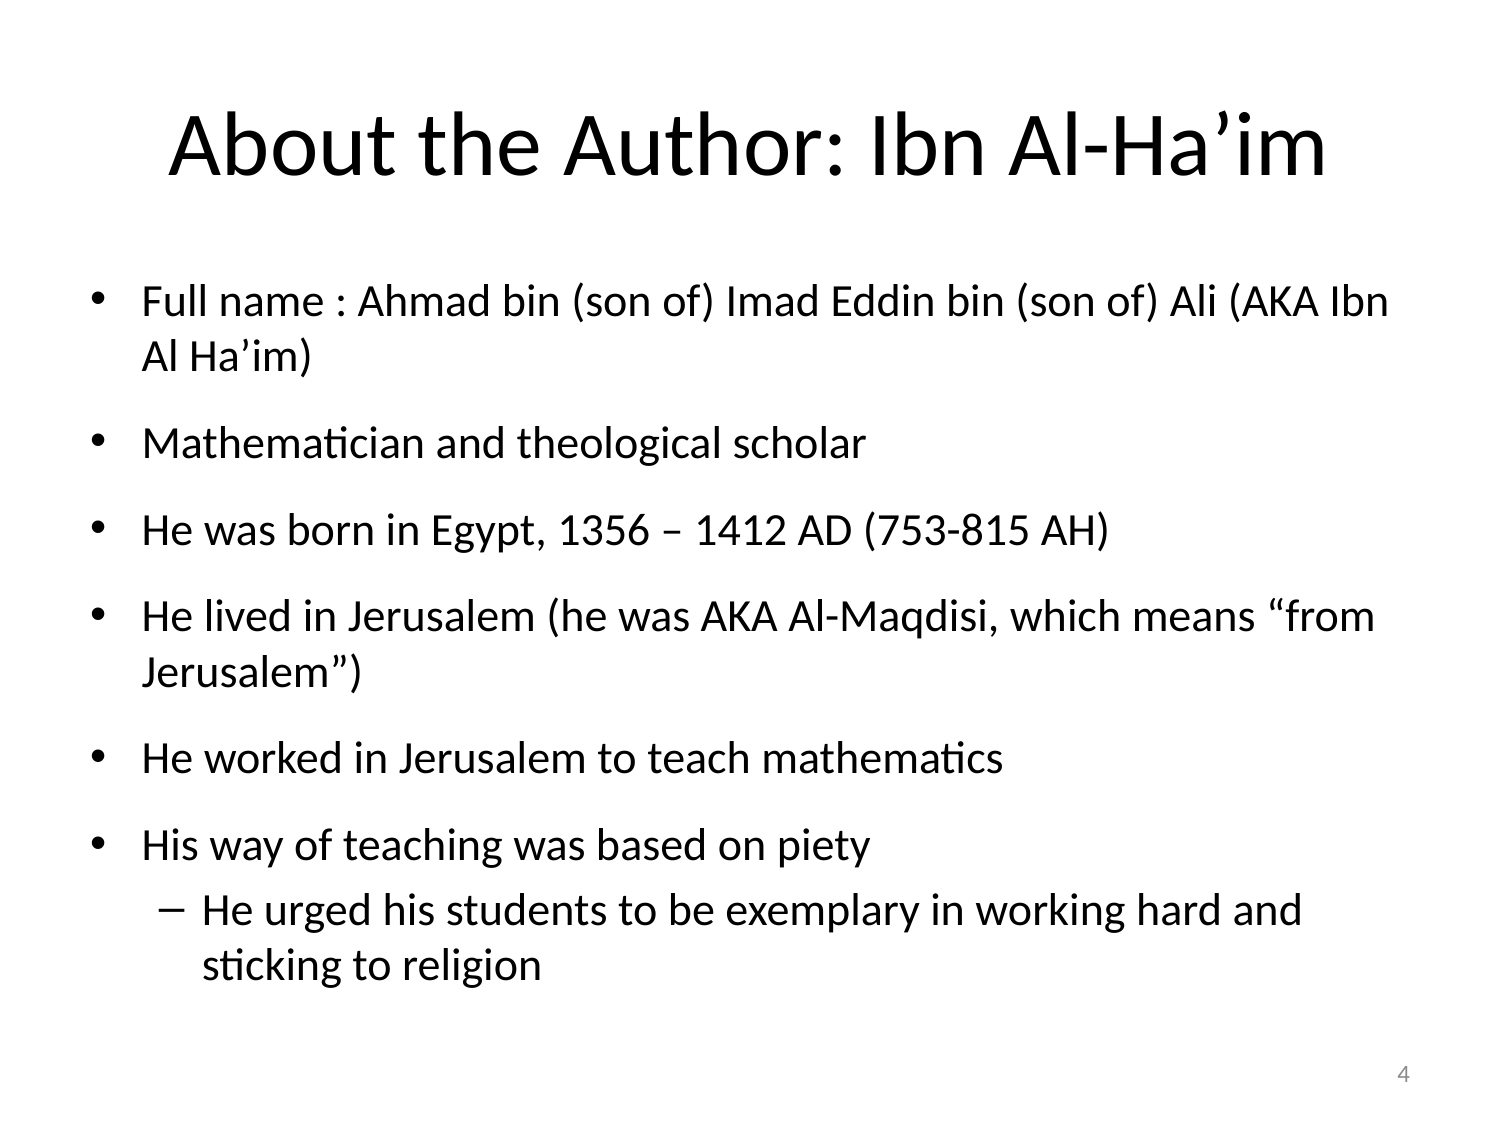

# About the Author: Ibn Al-Ha’im
Full name : Ahmad bin (son of) Imad Eddin bin (son of) Ali (AKA Ibn Al Ha’im)

Mathematician and theological scholar

He was born in Egypt, 1356 – 1412 AD (753-815 AH)

He lived in Jerusalem (he was AKA Al-Maqdisi, which means “from Jerusalem”)

He worked in Jerusalem to teach mathematics

His way of teaching was based on piety
He urged his students to be exemplary in working hard and sticking to religion

4